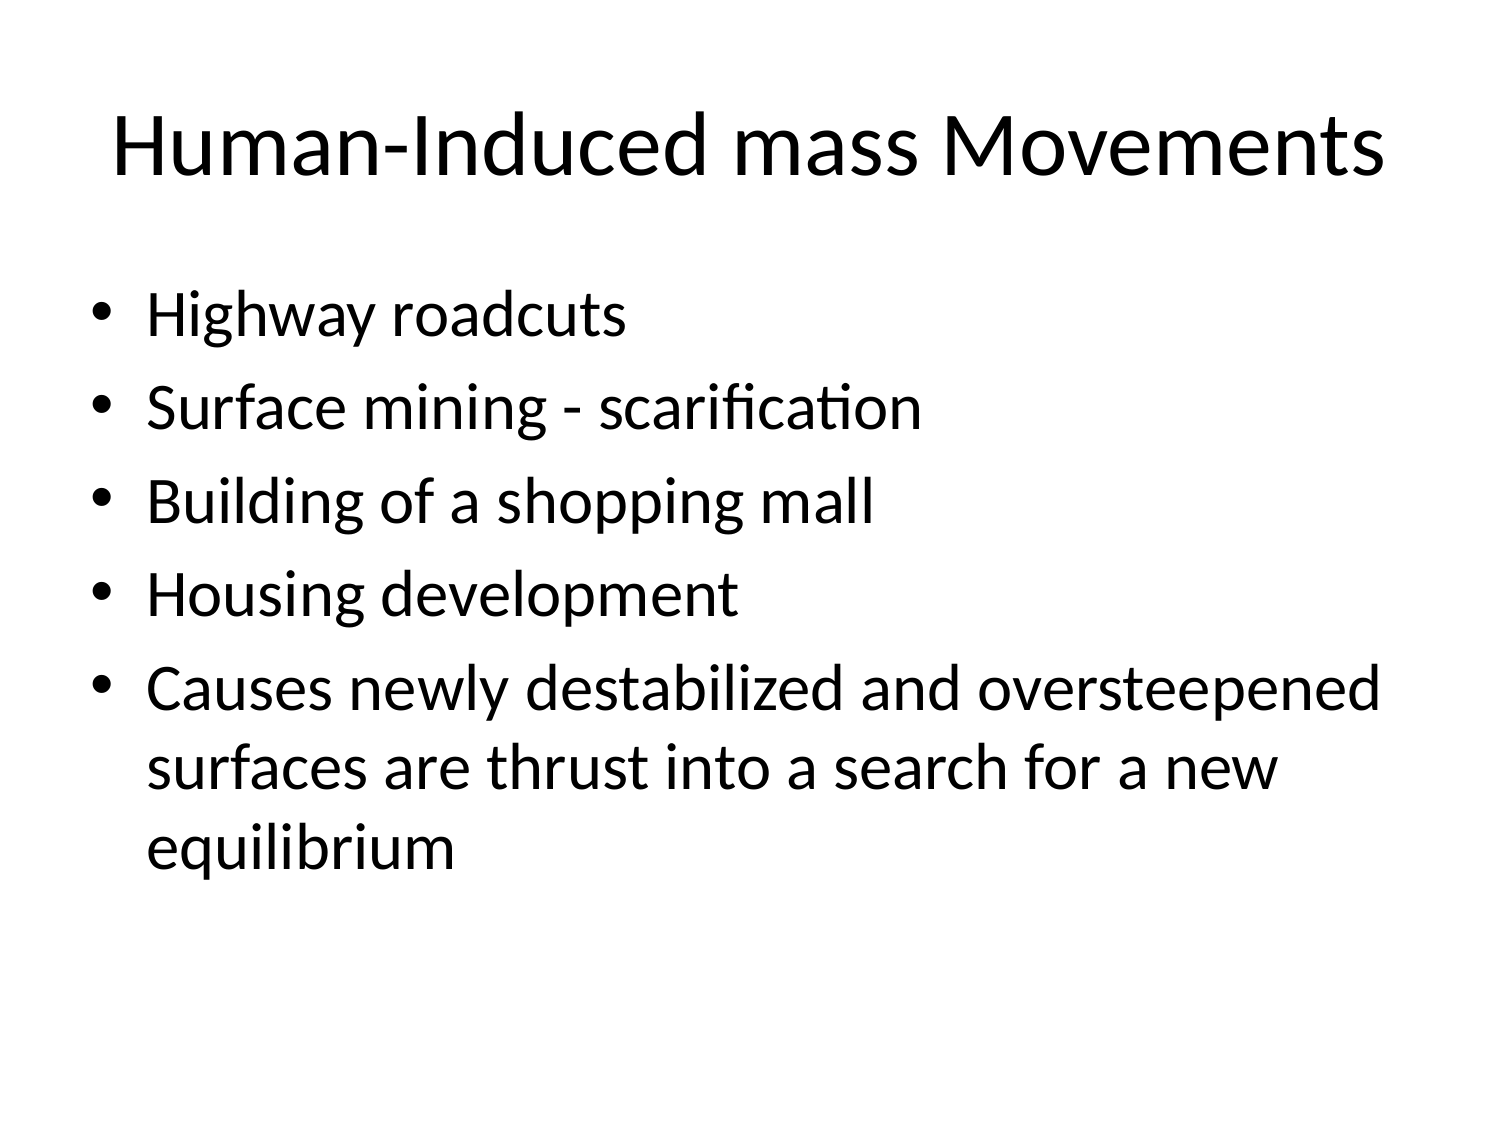

# Human-Induced mass Movements
Highway roadcuts
Surface mining - scarification
Building of a shopping mall
Housing development
Causes newly destabilized and oversteepened surfaces are thrust into a search for a new equilibrium